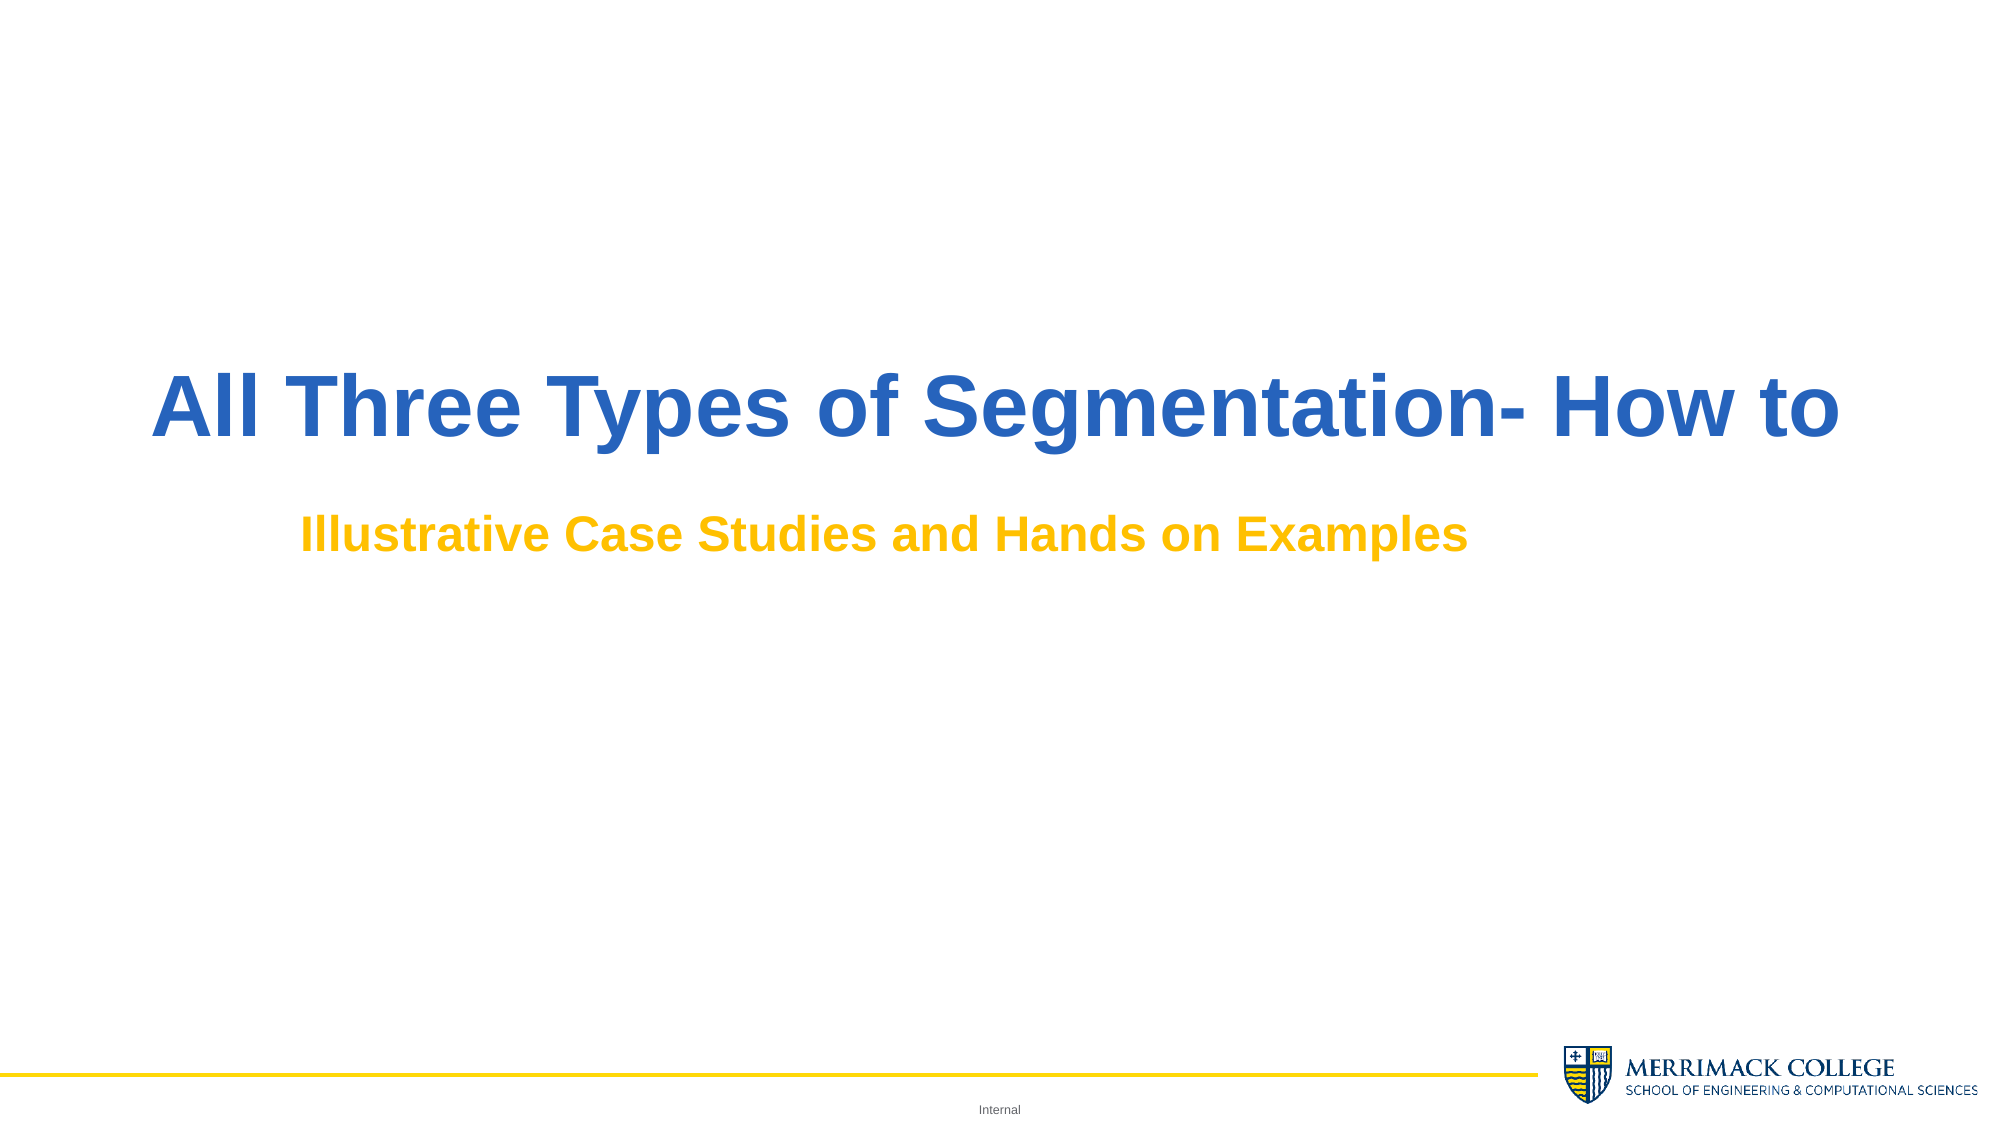

All Three Types of Segmentation- How to
Illustrative Case Studies and Hands on Examples